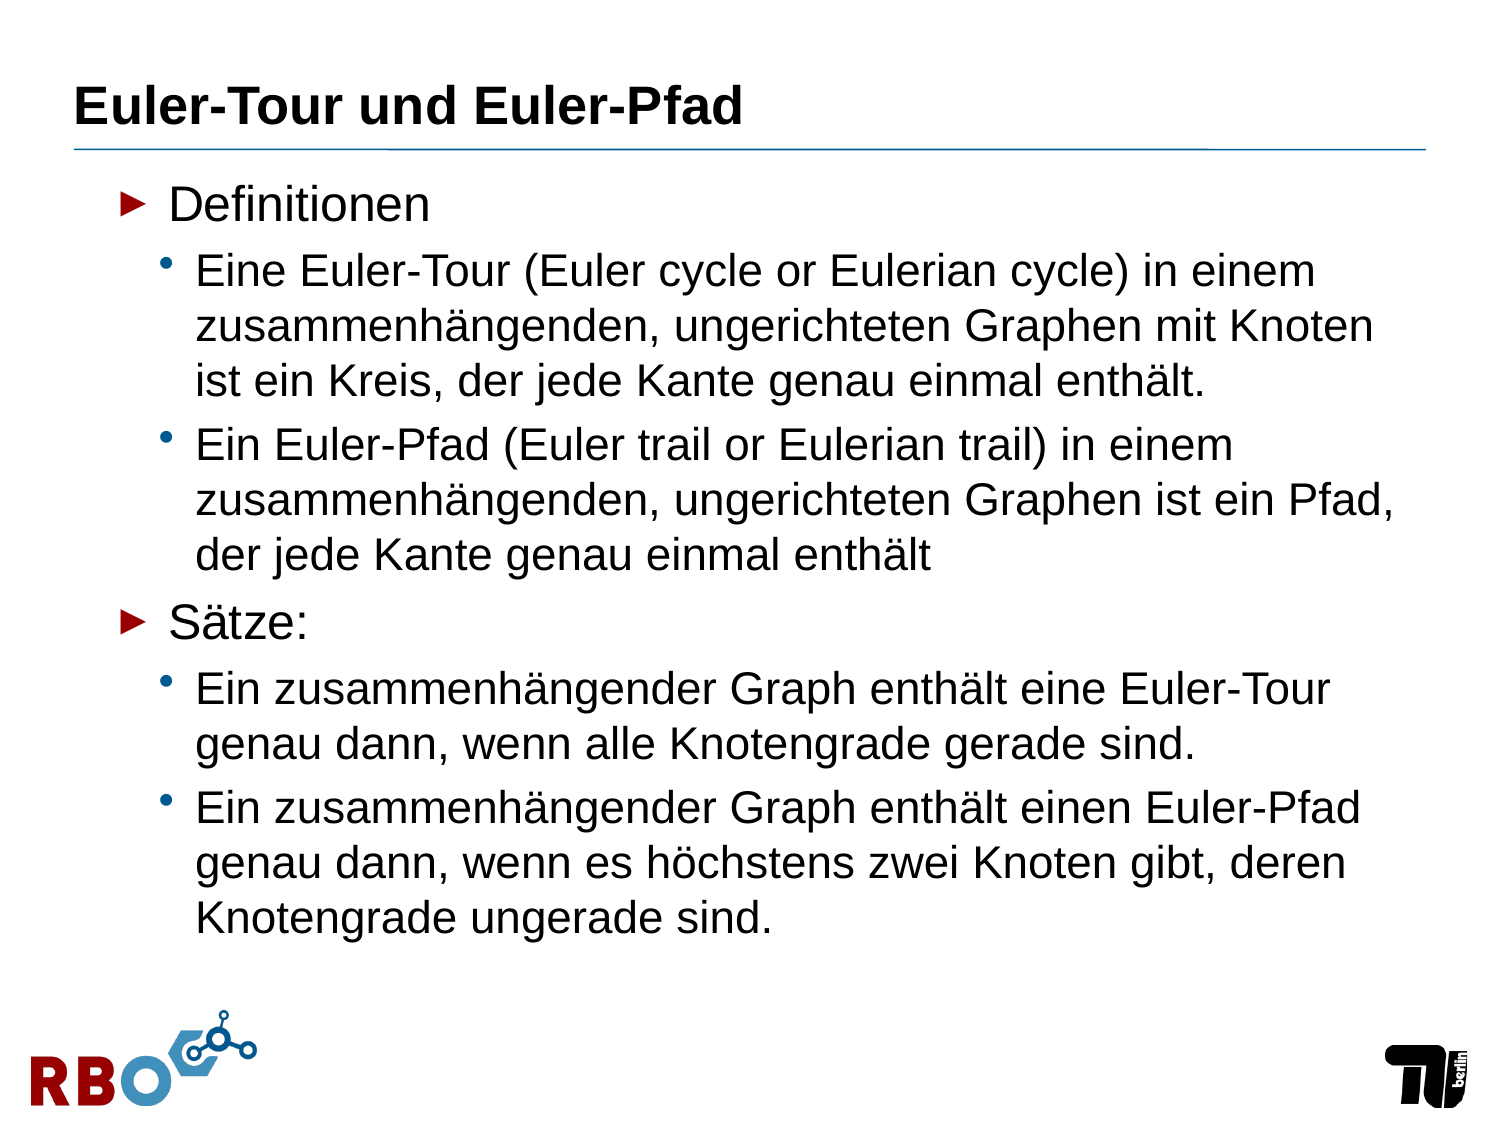

# Euler-Tour und Euler-Pfad
Definitionen
Eine Euler-Tour (Euler cycle or Eulerian cycle) in einem zusammenhängenden, ungerichteten Graphen mit Knoten ist ein Kreis, der jede Kante genau einmal enthält.
Ein Euler-Pfad (Euler trail or Eulerian trail) in einem zusammenhängenden, ungerichteten Graphen ist ein Pfad, der jede Kante genau einmal enthält
Sätze:
Ein zusammenhängender Graph enthält eine Euler-Tour genau dann, wenn alle Knotengrade gerade sind.
Ein zusammenhängender Graph enthält einen Euler-Pfad genau dann, wenn es höchstens zwei Knoten gibt, deren Knotengrade ungerade sind.